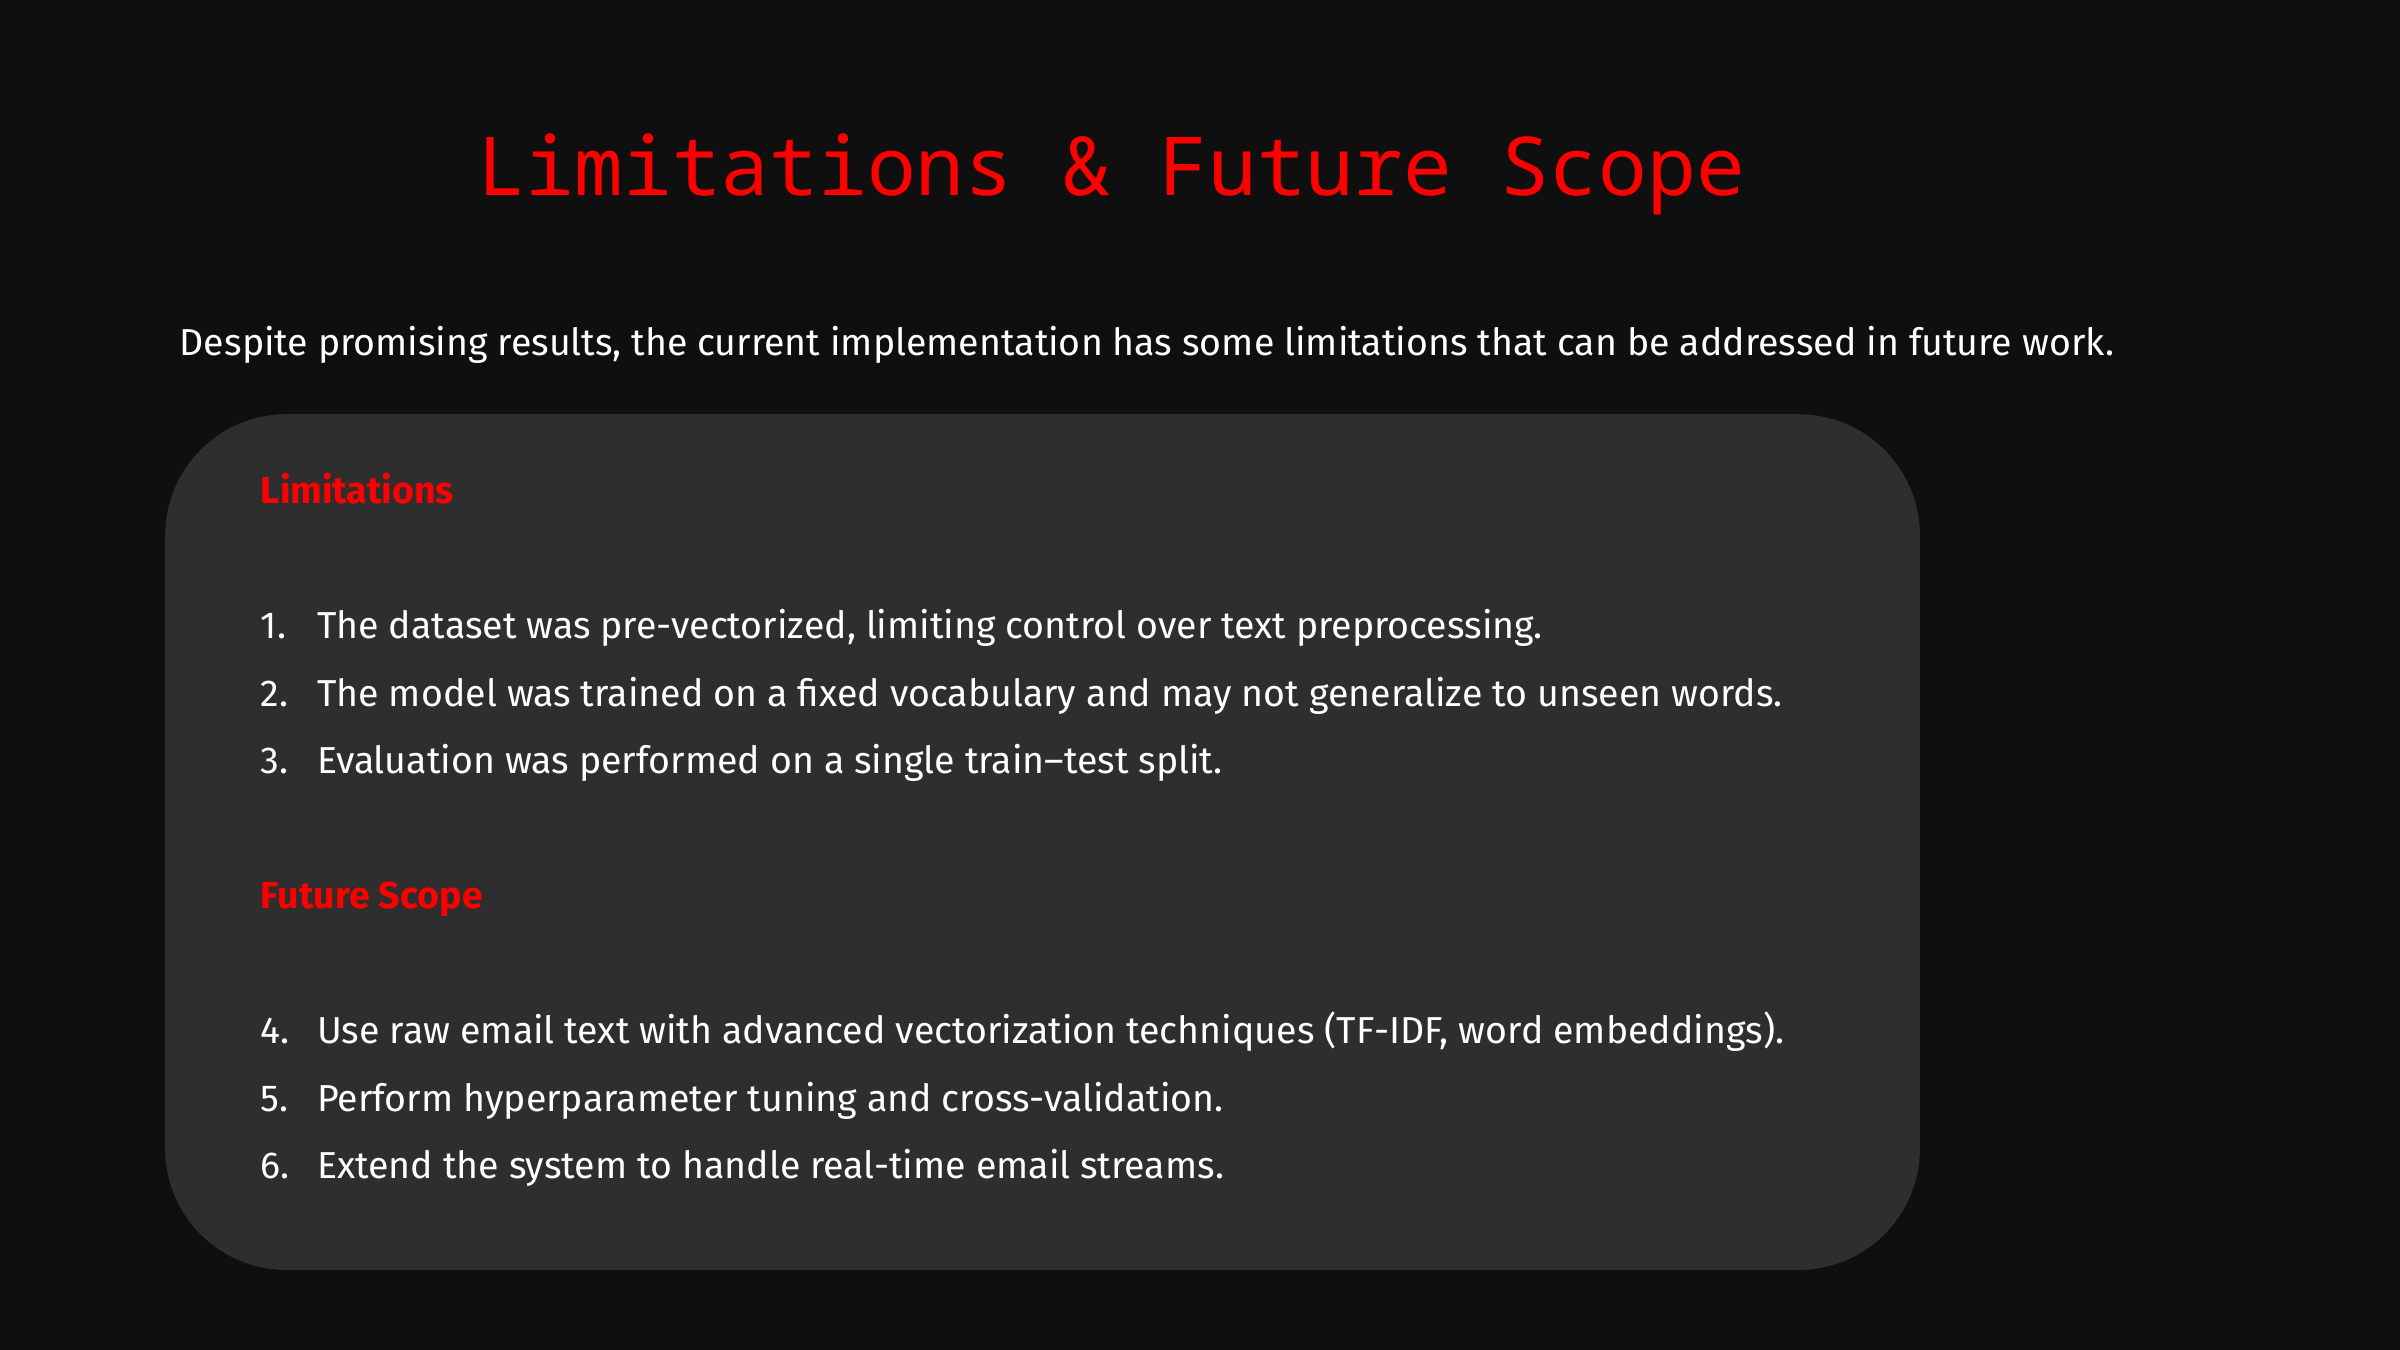

Limitations & Future Scope
Despite promising results, the current implementation has some limitations that can be addressed in future work.

Limitations

The dataset was pre-vectorized, limiting control over text preprocessing.
The model was trained on a fixed vocabulary and may not generalize to unseen words.
Evaluation was performed on a single train–test split.

Future Scope

Use raw email text with advanced vectorization techniques (TF-IDF, word embeddings).
Perform hyperparameter tuning and cross-validation.
Extend the system to handle real-time email streams.